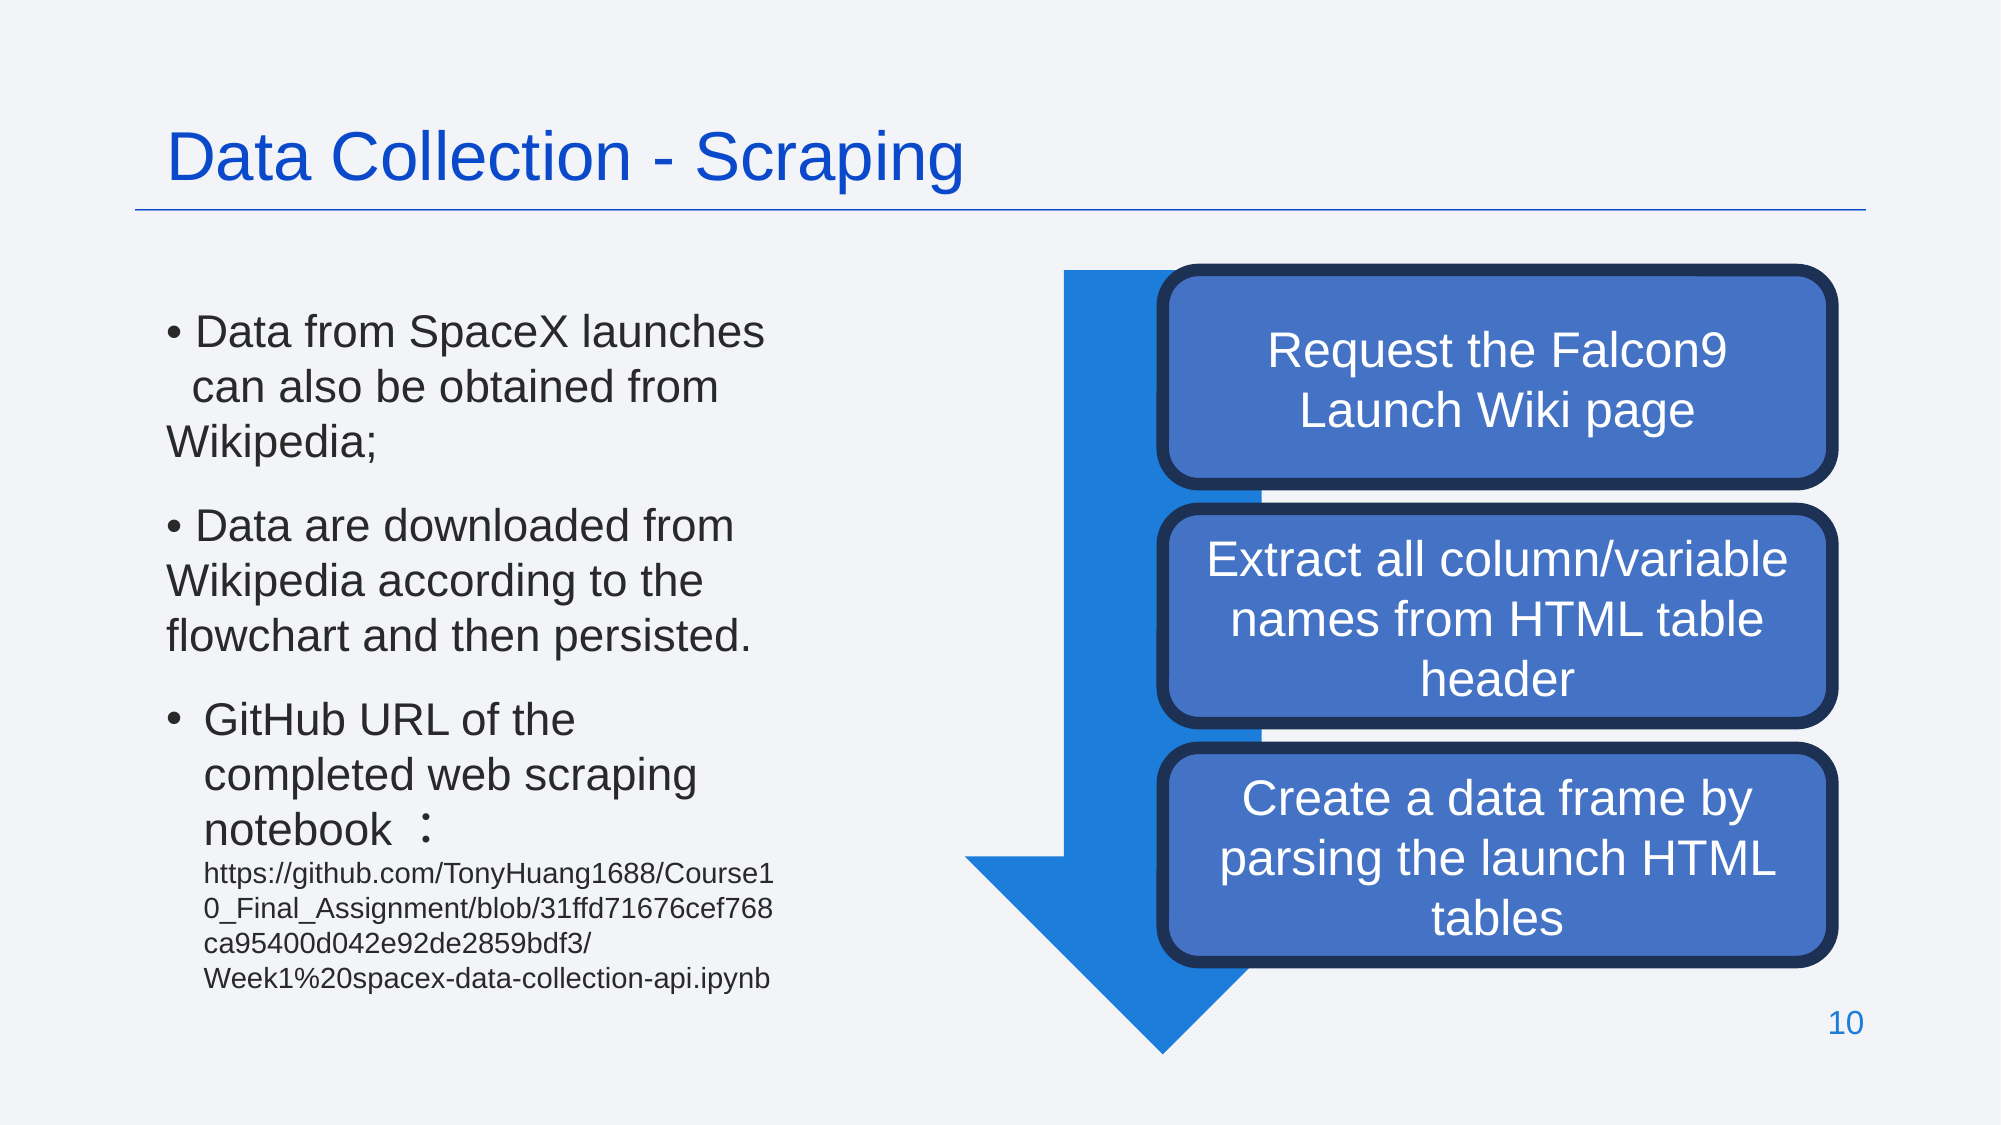

Data Collection - Scraping
Request the Falcon9 Launch Wiki page
• Data from SpaceX launches    can also be obtained from Wikipedia;
• Data are downloaded from Wikipedia according to the flowchart and then persisted.
GitHub URL of the completed web scraping notebook： https://github.com/TonyHuang1688/Course10_Final_Assignment/blob/31ffd71676cef768ca95400d042e92de2859bdf3/Week1%20spacex-data-collection-api.ipynb

Extract all column/variable names from HTML table header
Create a data frame by parsing the launch HTML tables
10